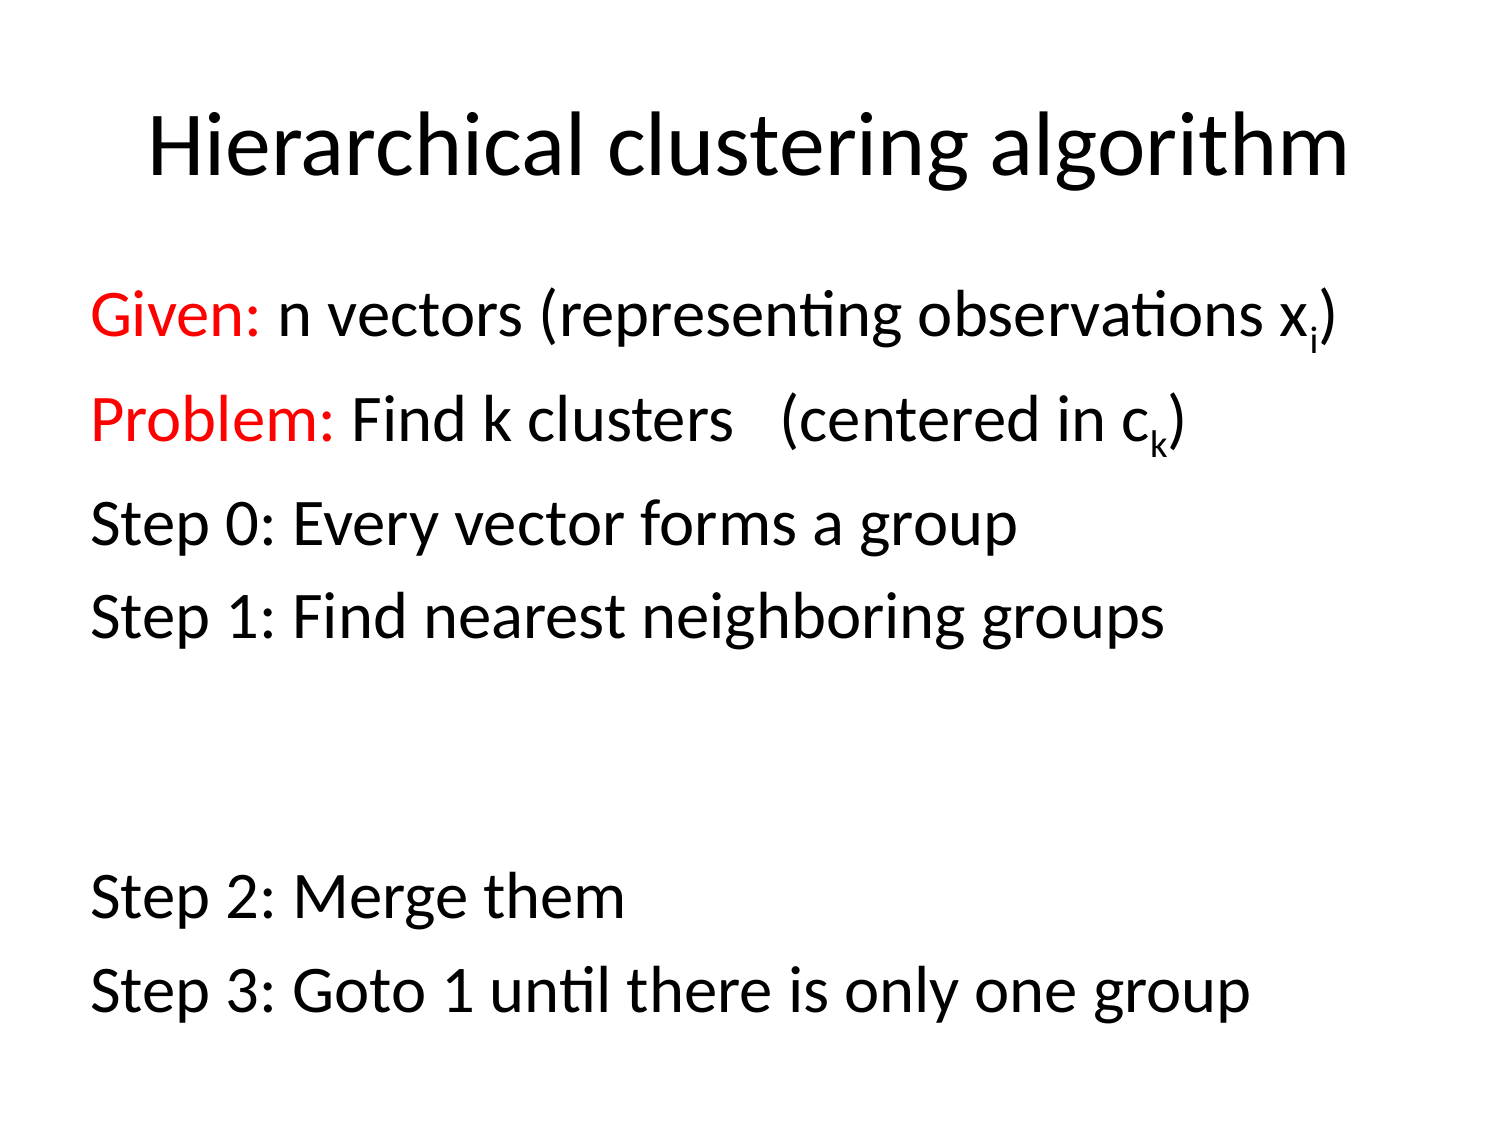

# Hierarchical clustering algorithm
Given: n vectors (representing observations xi)
Problem: Find k clusters   (centered in ck)
Step 0: Every vector forms a group
Step 1: Find nearest neighboring groups

Step 2: Merge them
Step 3: Goto 1 until there is only one group